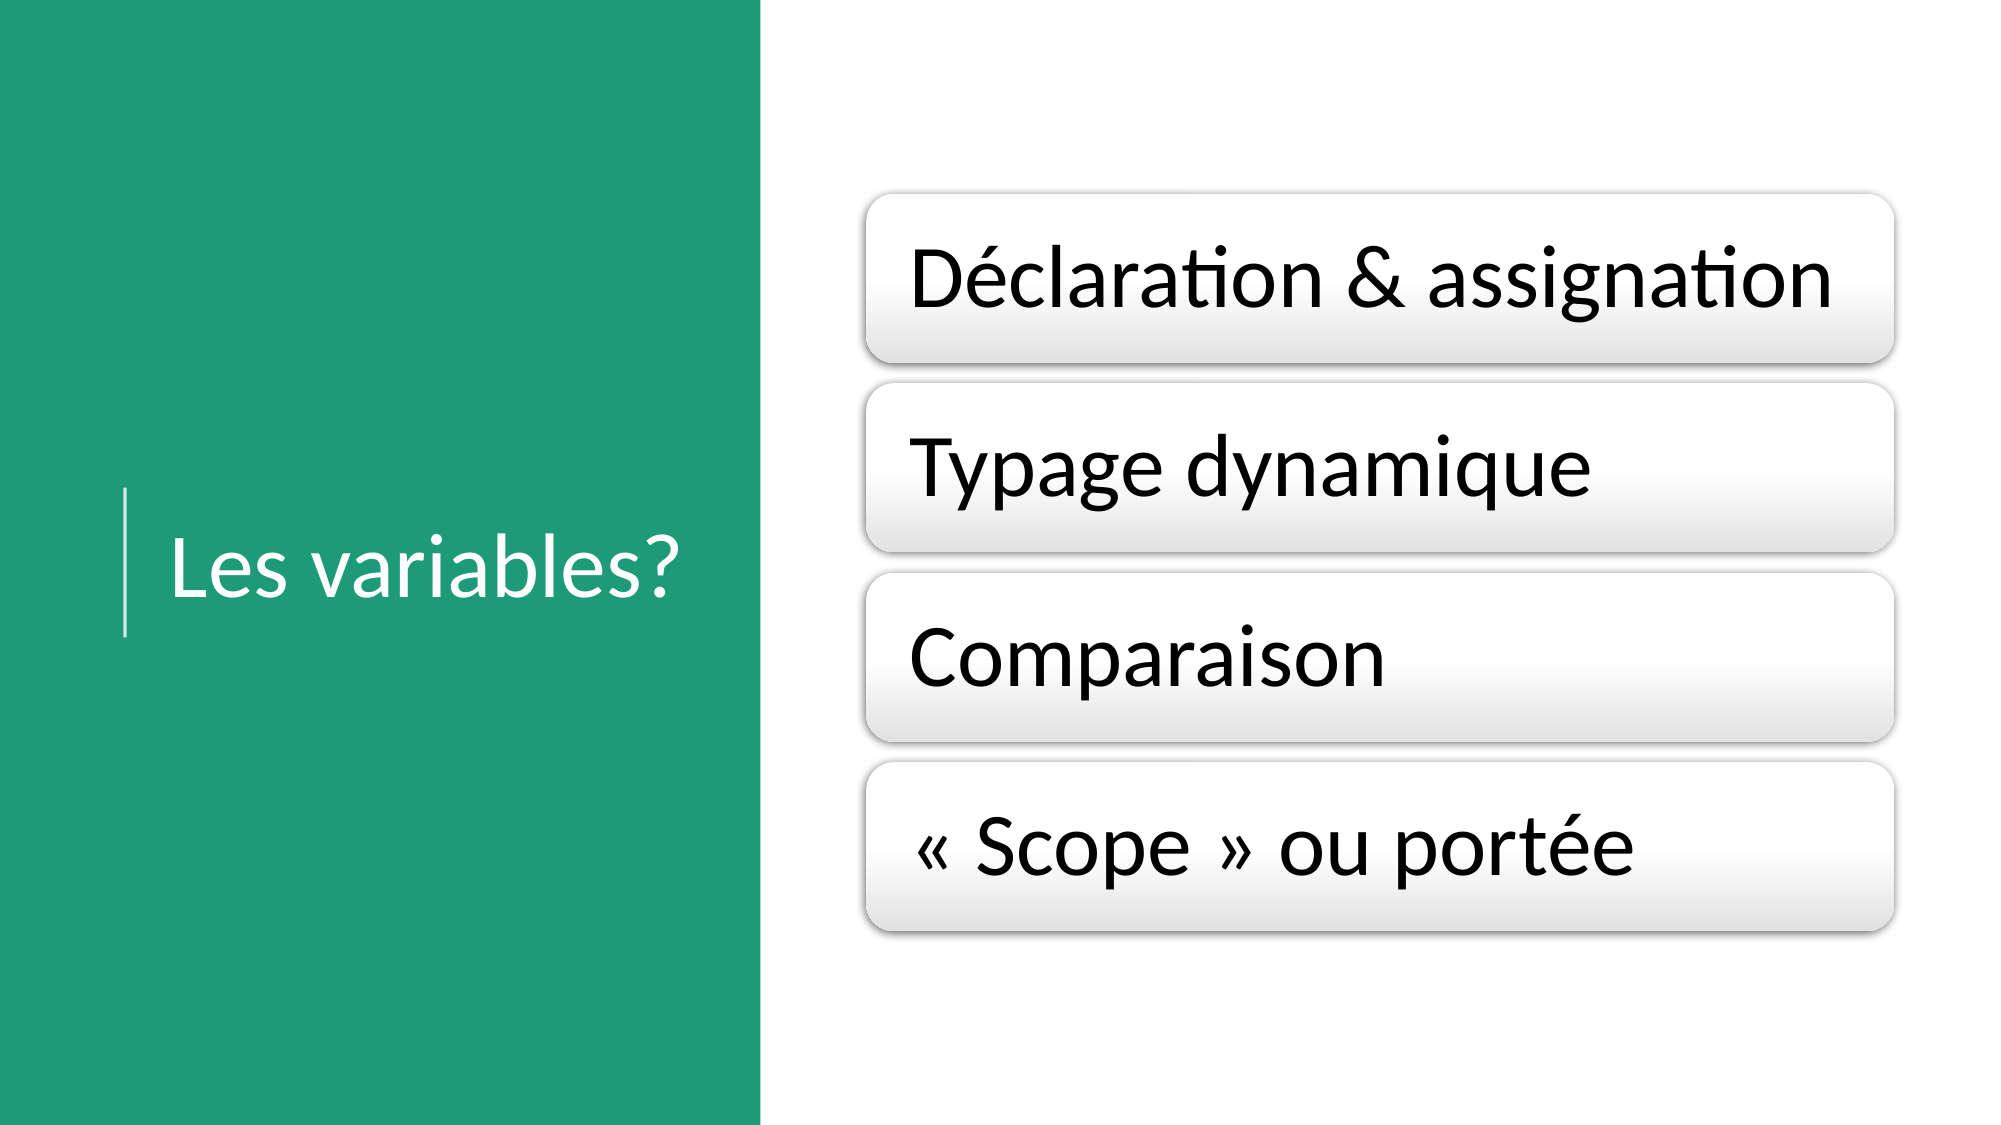

Déclaration & assignation
Typage dynamique
Comparaison
« Scope » ou portée
# Les variables?